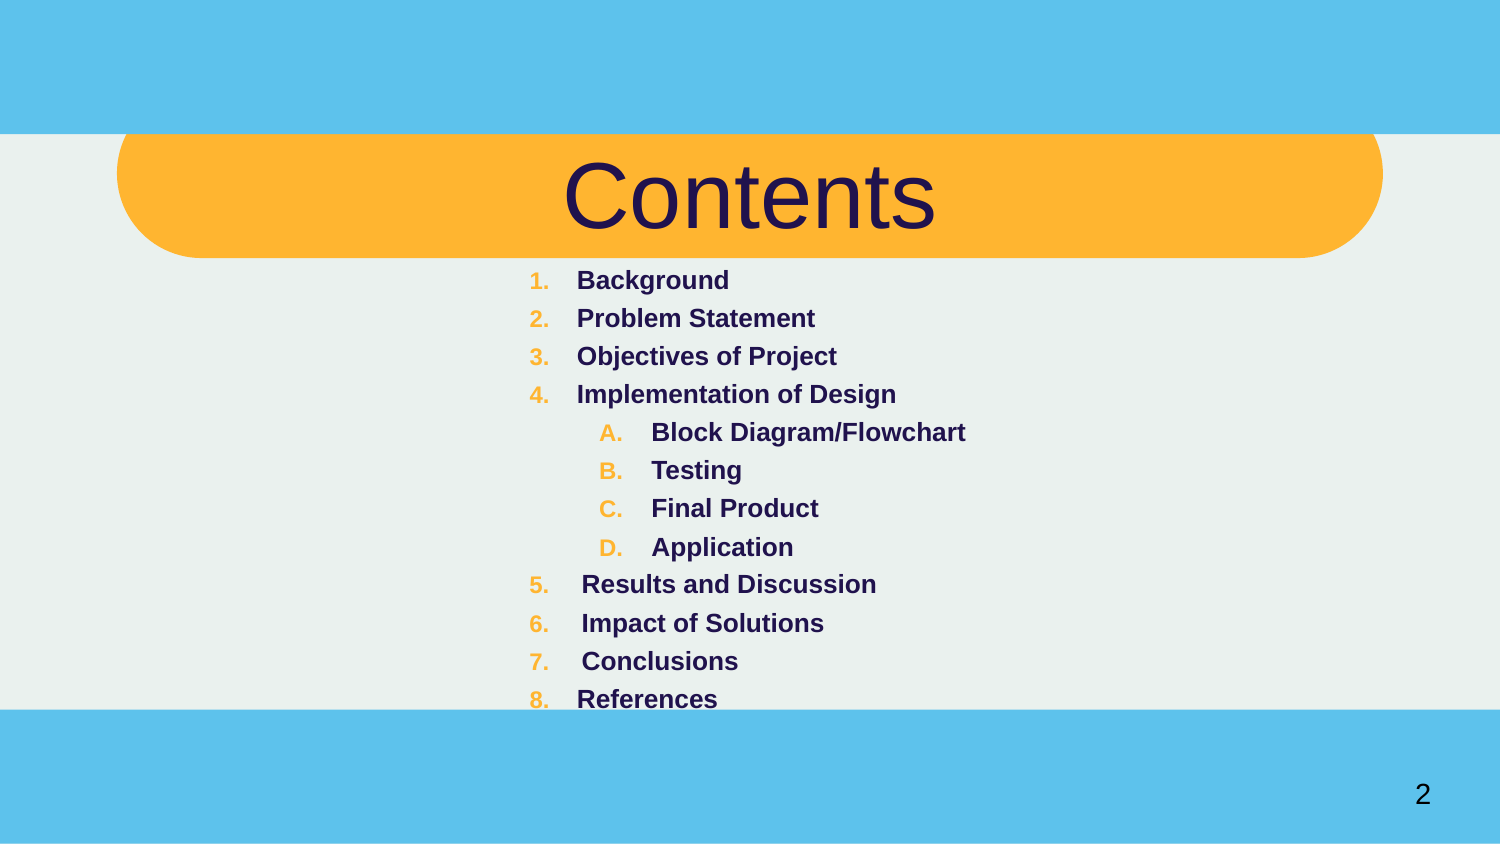

# Contents
Background
Problem Statement
Objectives of Project
Implementation of Design
Block Diagram/Flowchart
Testing
Final Product
Application
Results and Discussion
Impact of Solutions
Conclusions
References

2